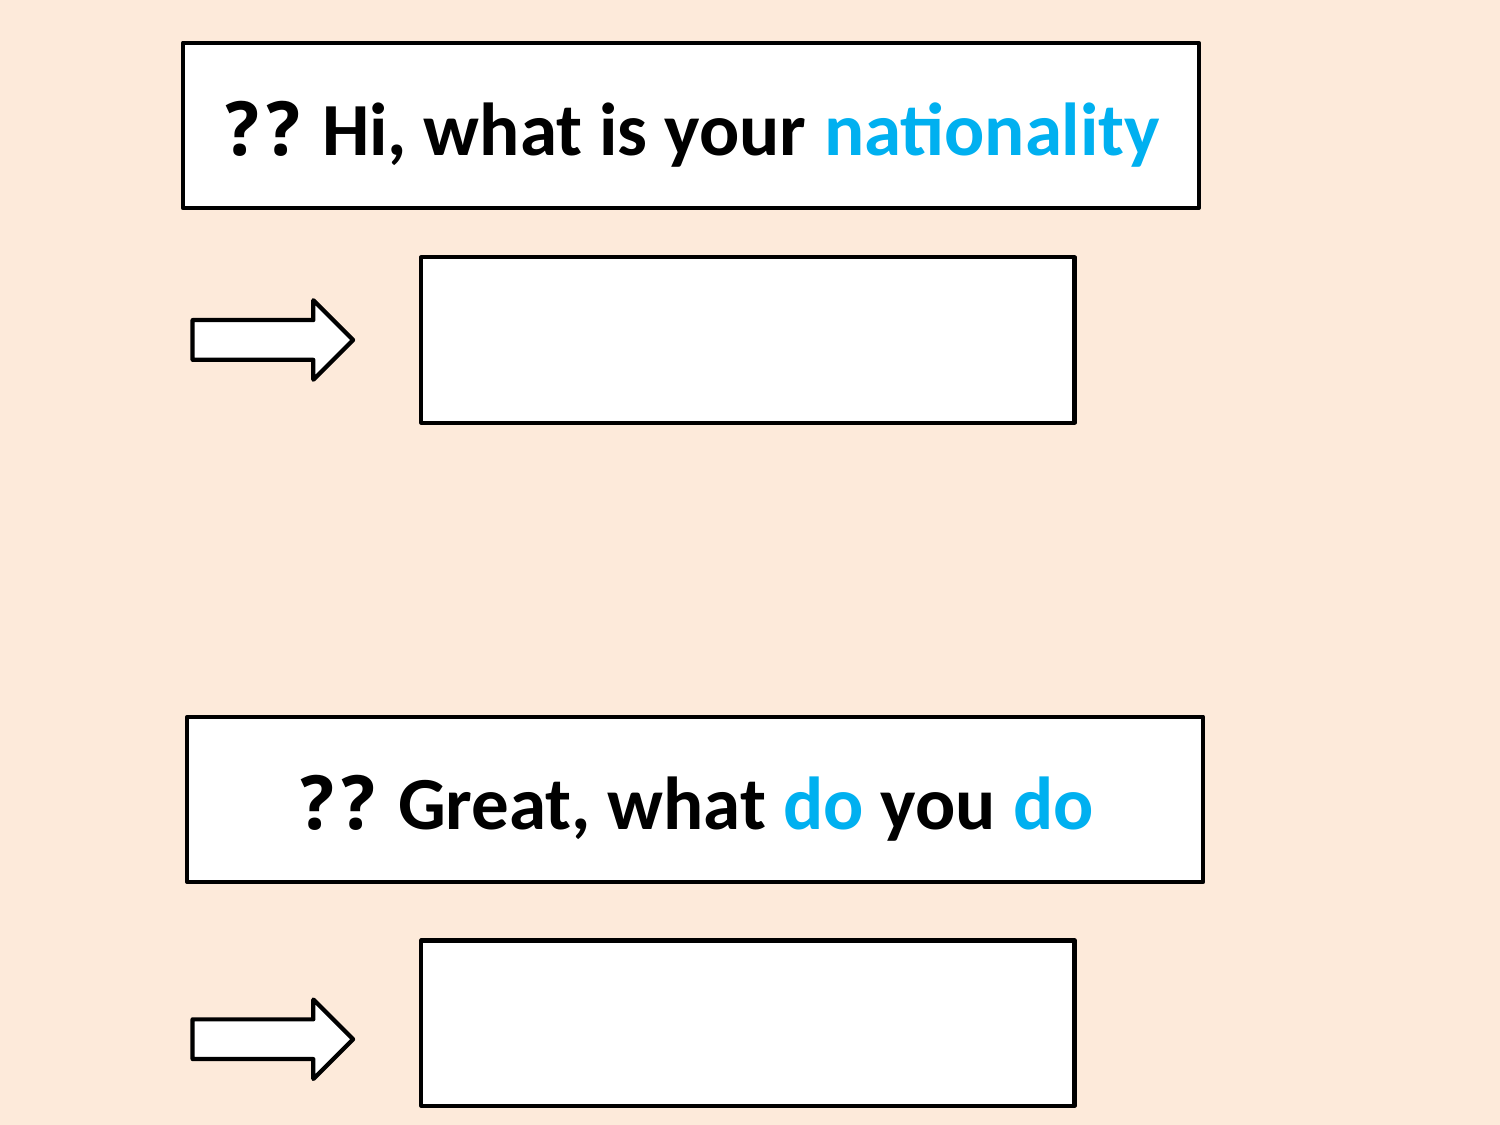

#
Hi, what is your nationality ??

Great, what do you do ??